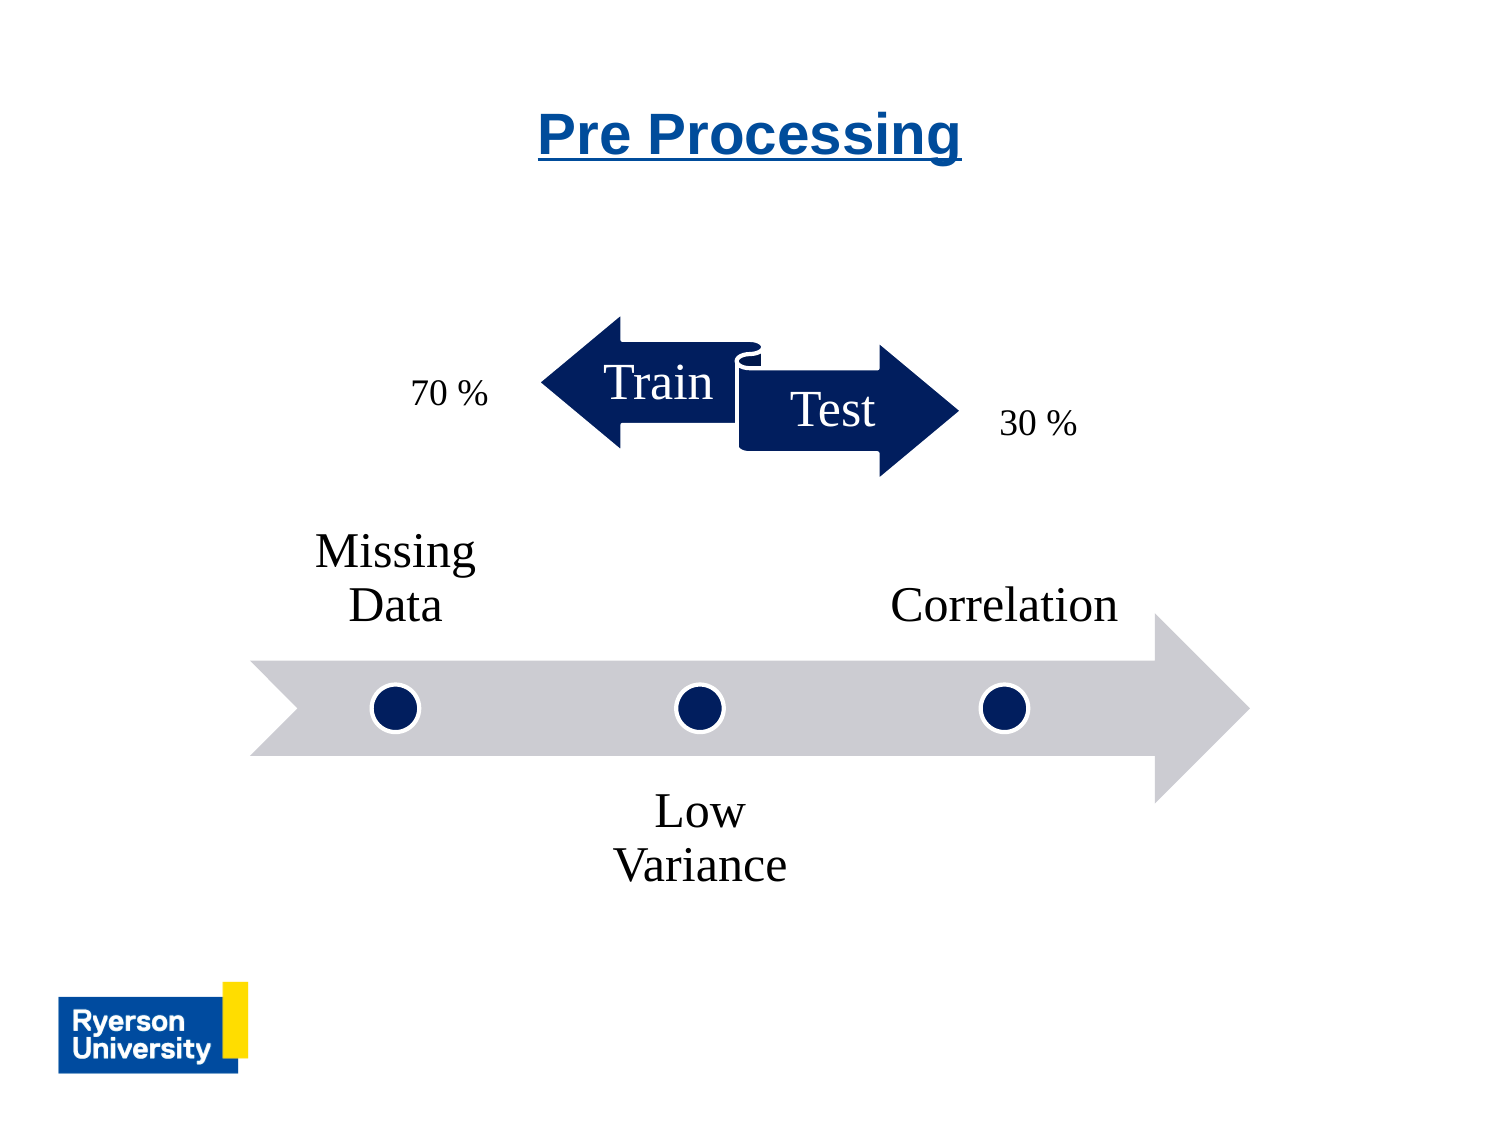

# Pre Processing
Train
Test
70 %
30 %
Missing Data
Low Variance
Correlation